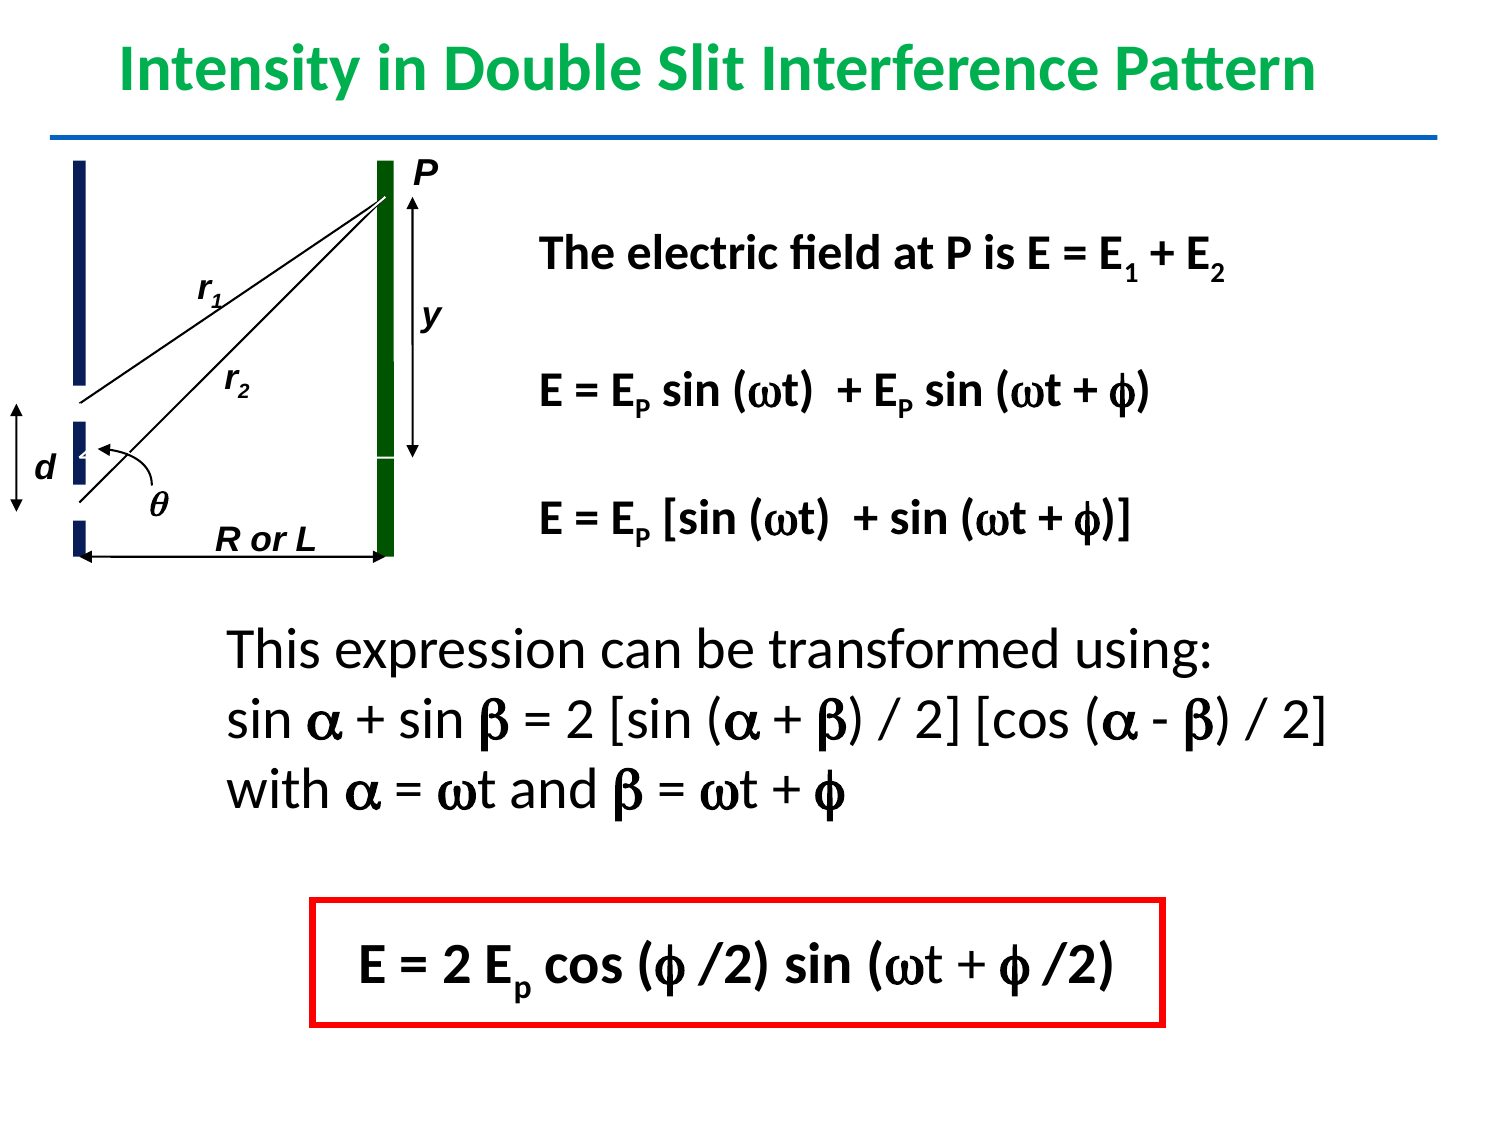

Intensity in Double Slit Interference Pattern

P

r1
y
r2

d

θ
R or L

The electric field at P is E = E1 + E2

E = EP sin (ωt)  + EP sin (ωt + φ)

E = EP [sin (ωt)  + sin (ωt + φ)]

This expression can be transformed using:
sin α + sin β = 2 [sin (α + β) / 2] [cos (α - β) / 2]
with α = ωt and β = ωt + φ

E = 2 Ep cos (φ /2) sin (ωt + φ /2)